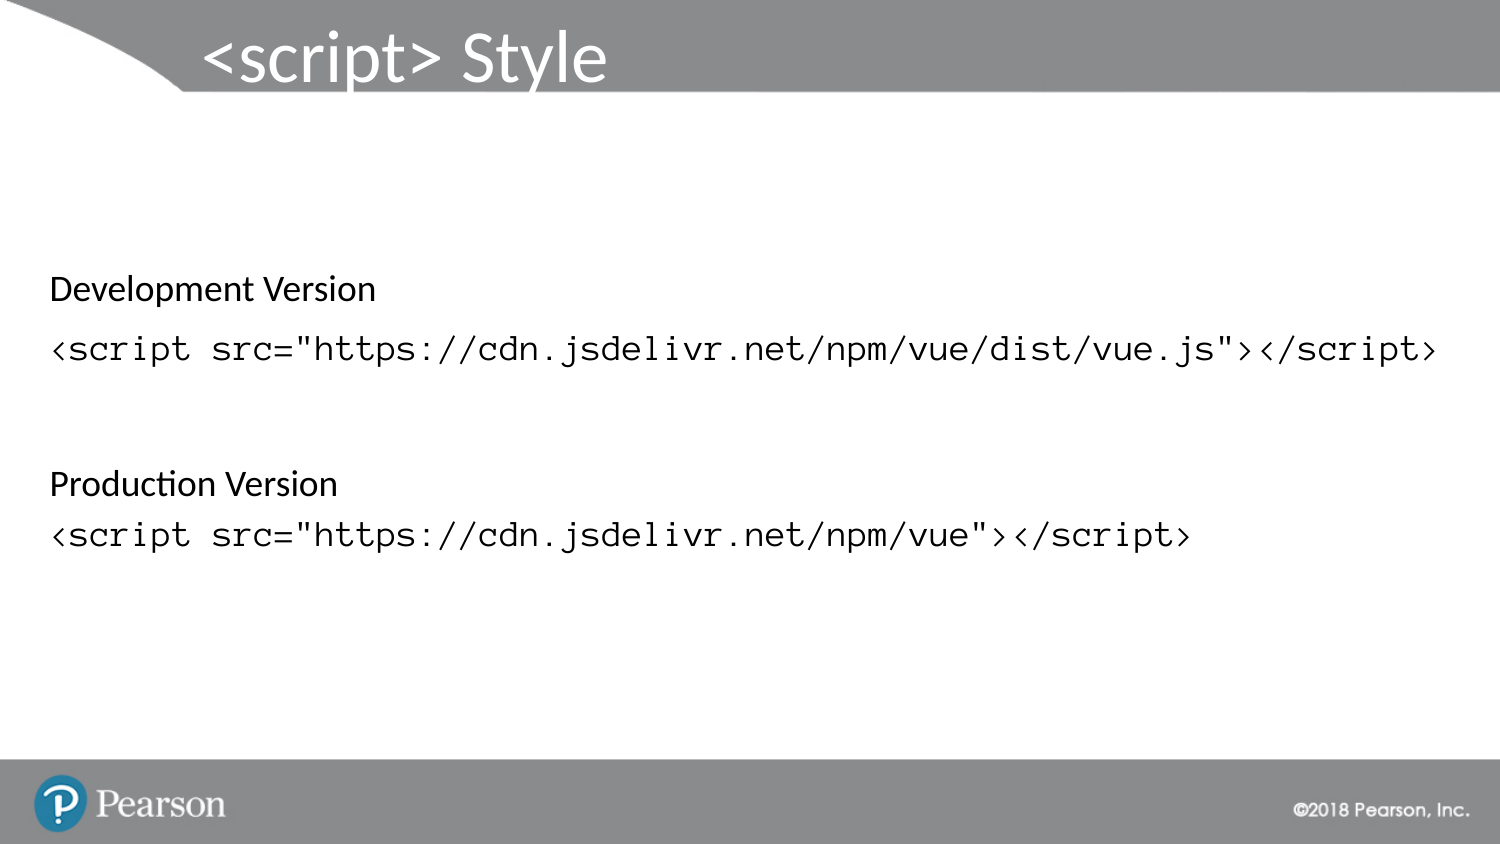

# <script> Style
Development Version
<script src="https://cdn.jsdelivr.net/npm/vue/dist/vue.js"></script>
Production Version
<script src="https://cdn.jsdelivr.net/npm/vue"></script>